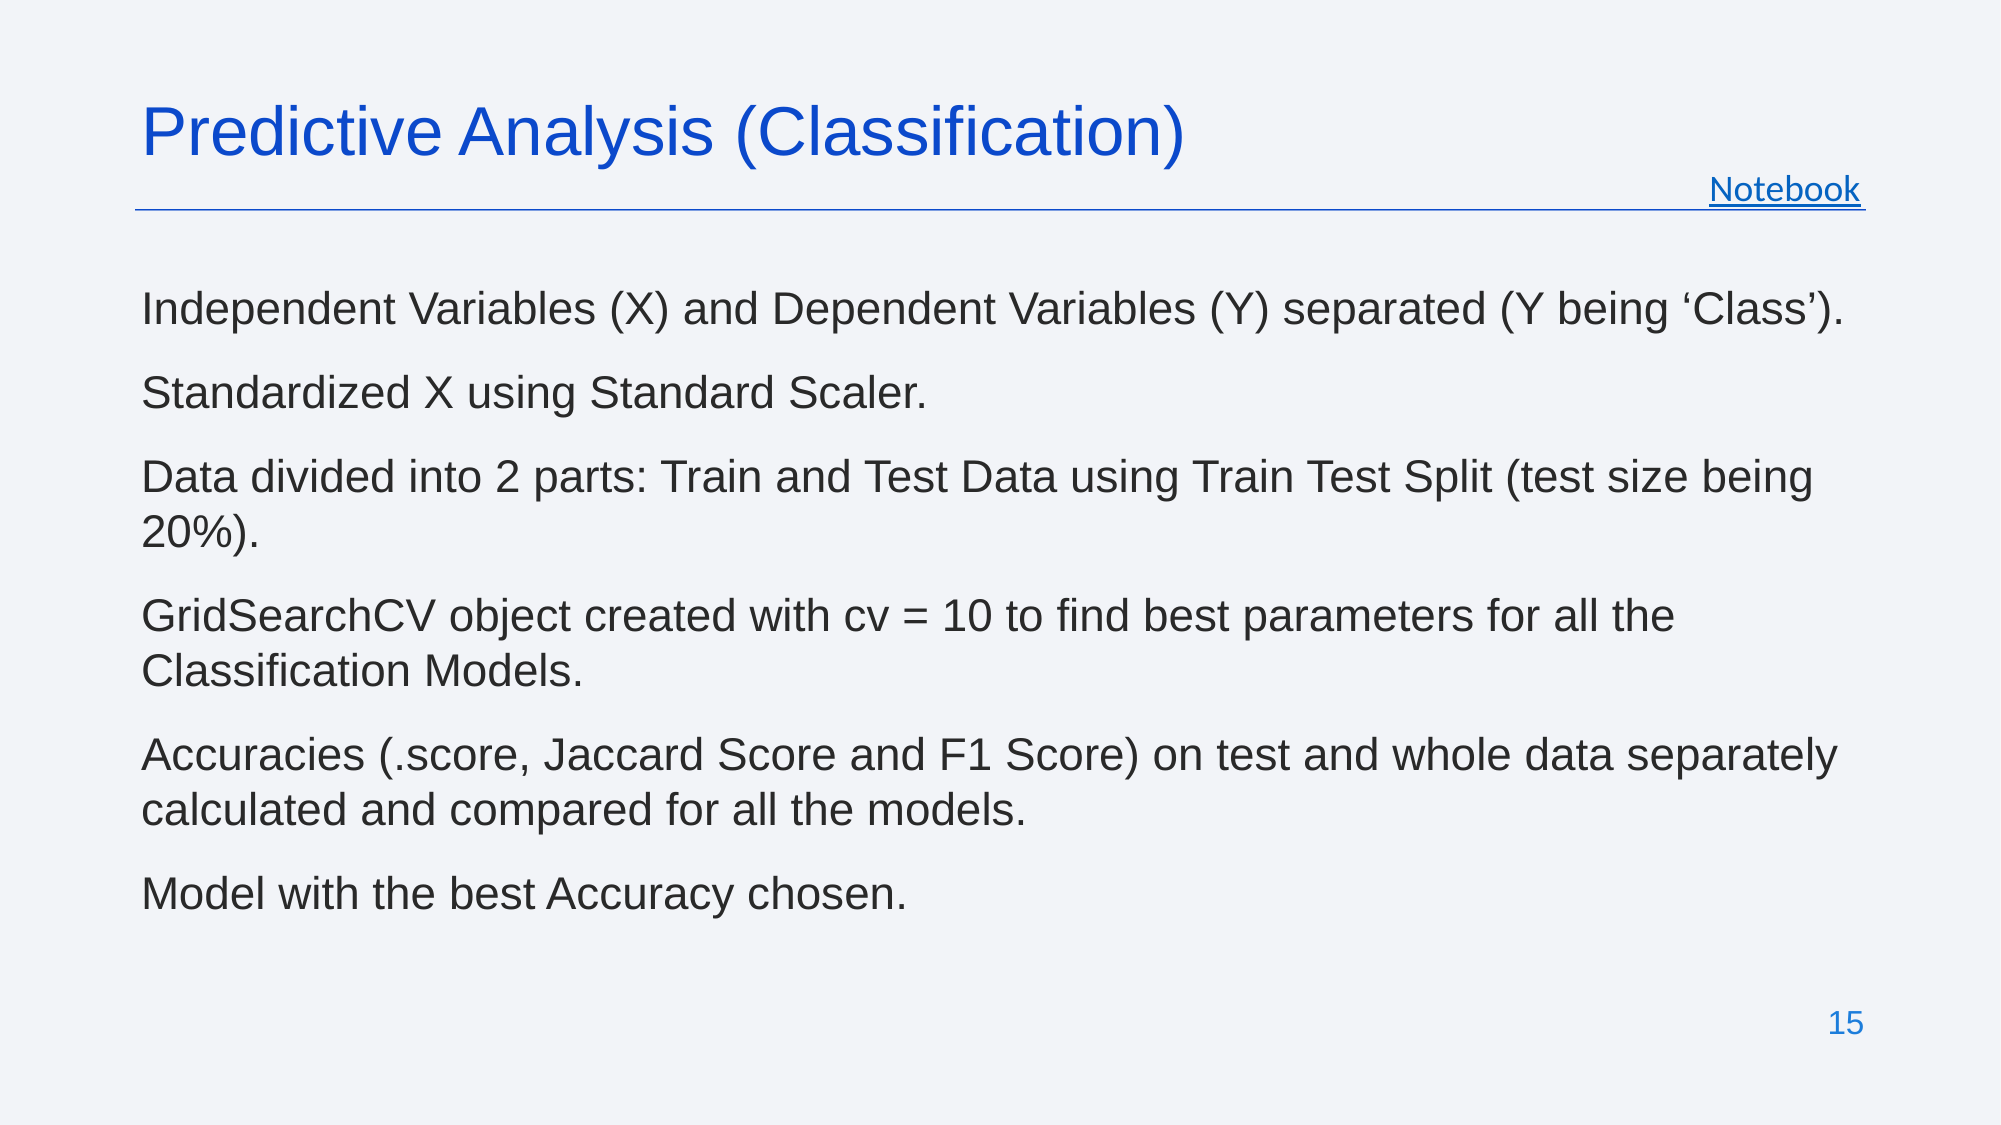

Predictive Analysis (Classification)
Notebook
Independent Variables (X) and Dependent Variables (Y) separated (Y being ‘Class’).
Standardized X using Standard Scaler.
Data divided into 2 parts: Train and Test Data using Train Test Split (test size being 20%).
GridSearchCV object created with cv = 10 to find best parameters for all the Classification Models.
Accuracies (.score, Jaccard Score and F1 Score) on test and whole data separately calculated and compared for all the models.
Model with the best Accuracy chosen.

15